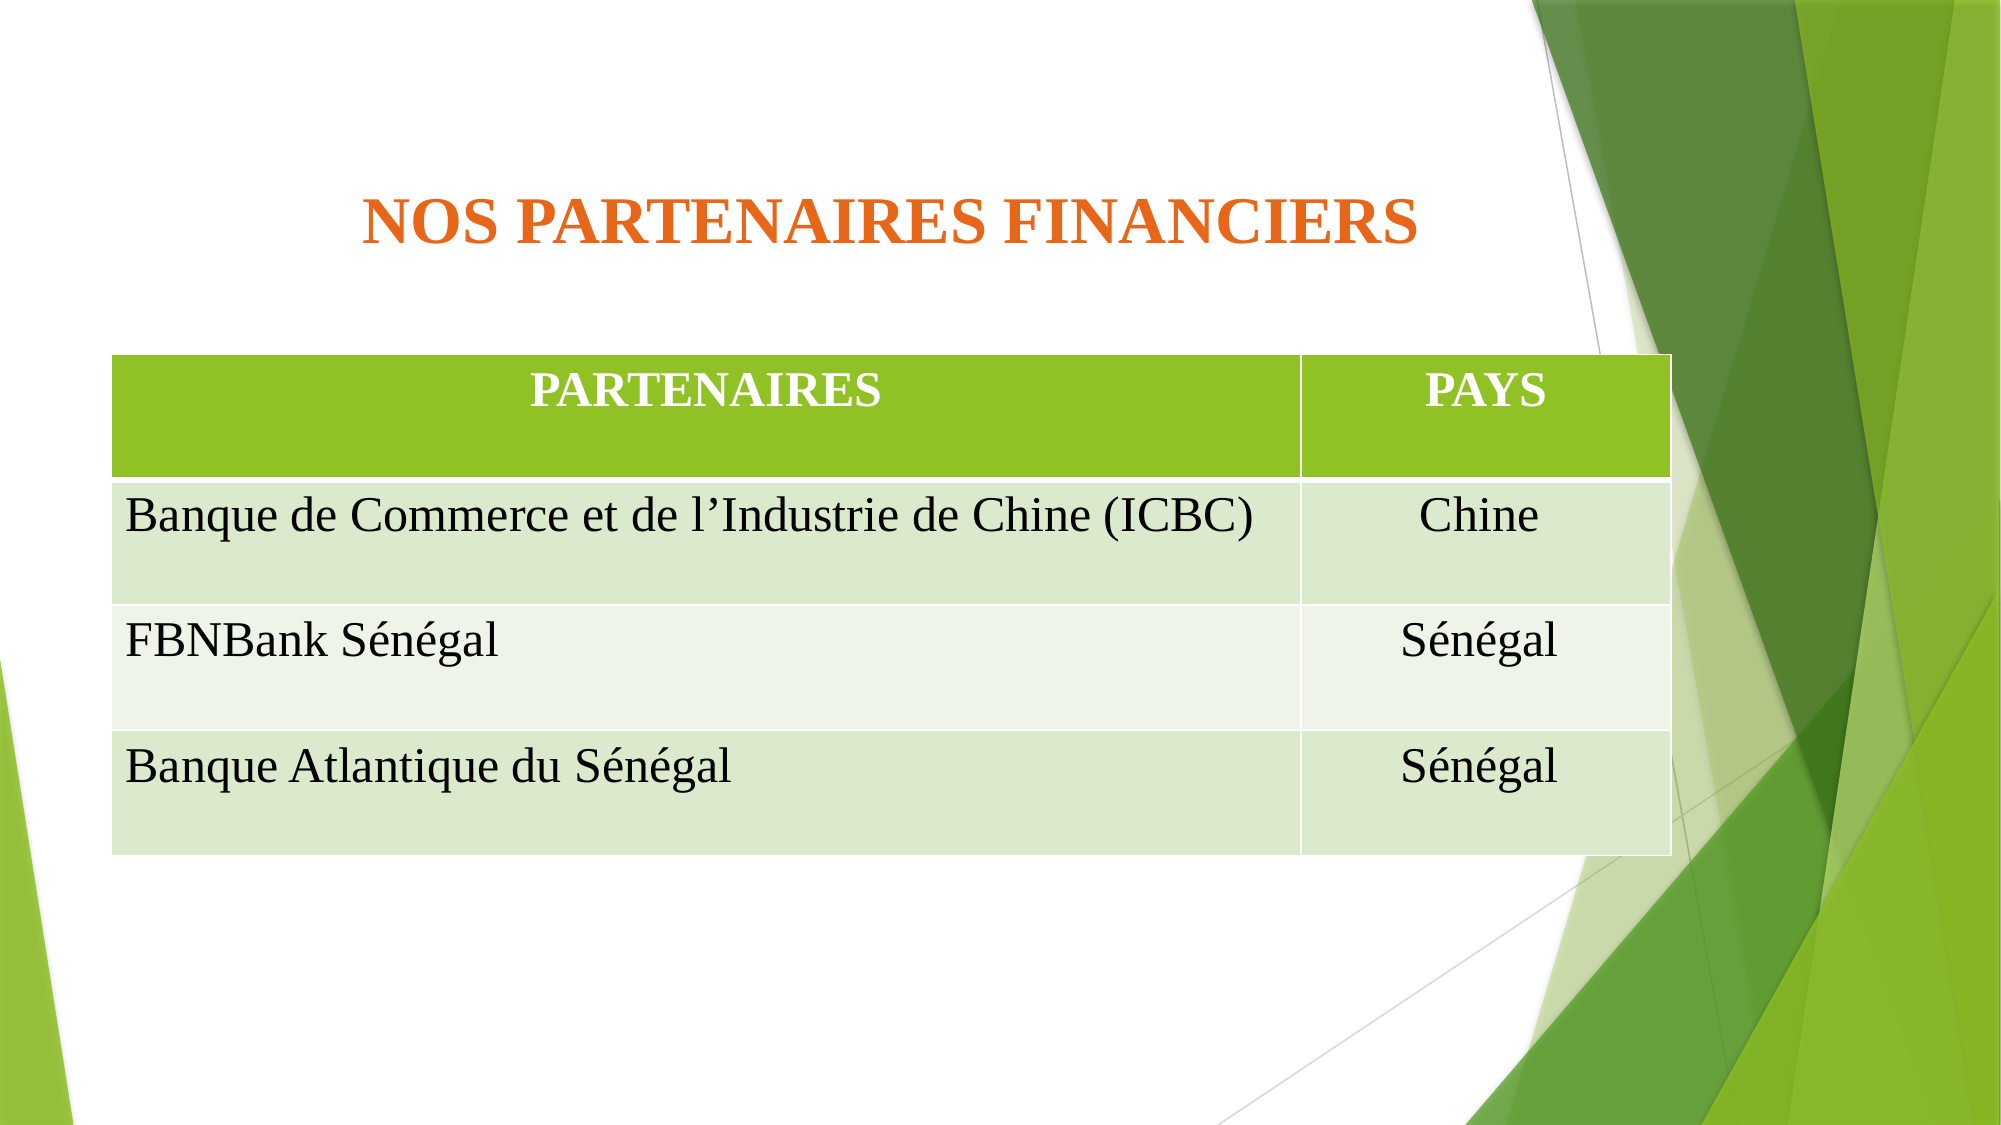

# NOS PARTENAIRES FINANCIERS

| PARTENAIRES | PAYS |
| --- | --- |
| Banque de Commerce et de l’Industrie de Chine (ICBC) | Chine |
| FBNBank Sénégal | Sénégal |
| Banque Atlantique du Sénégal | Sénégal |